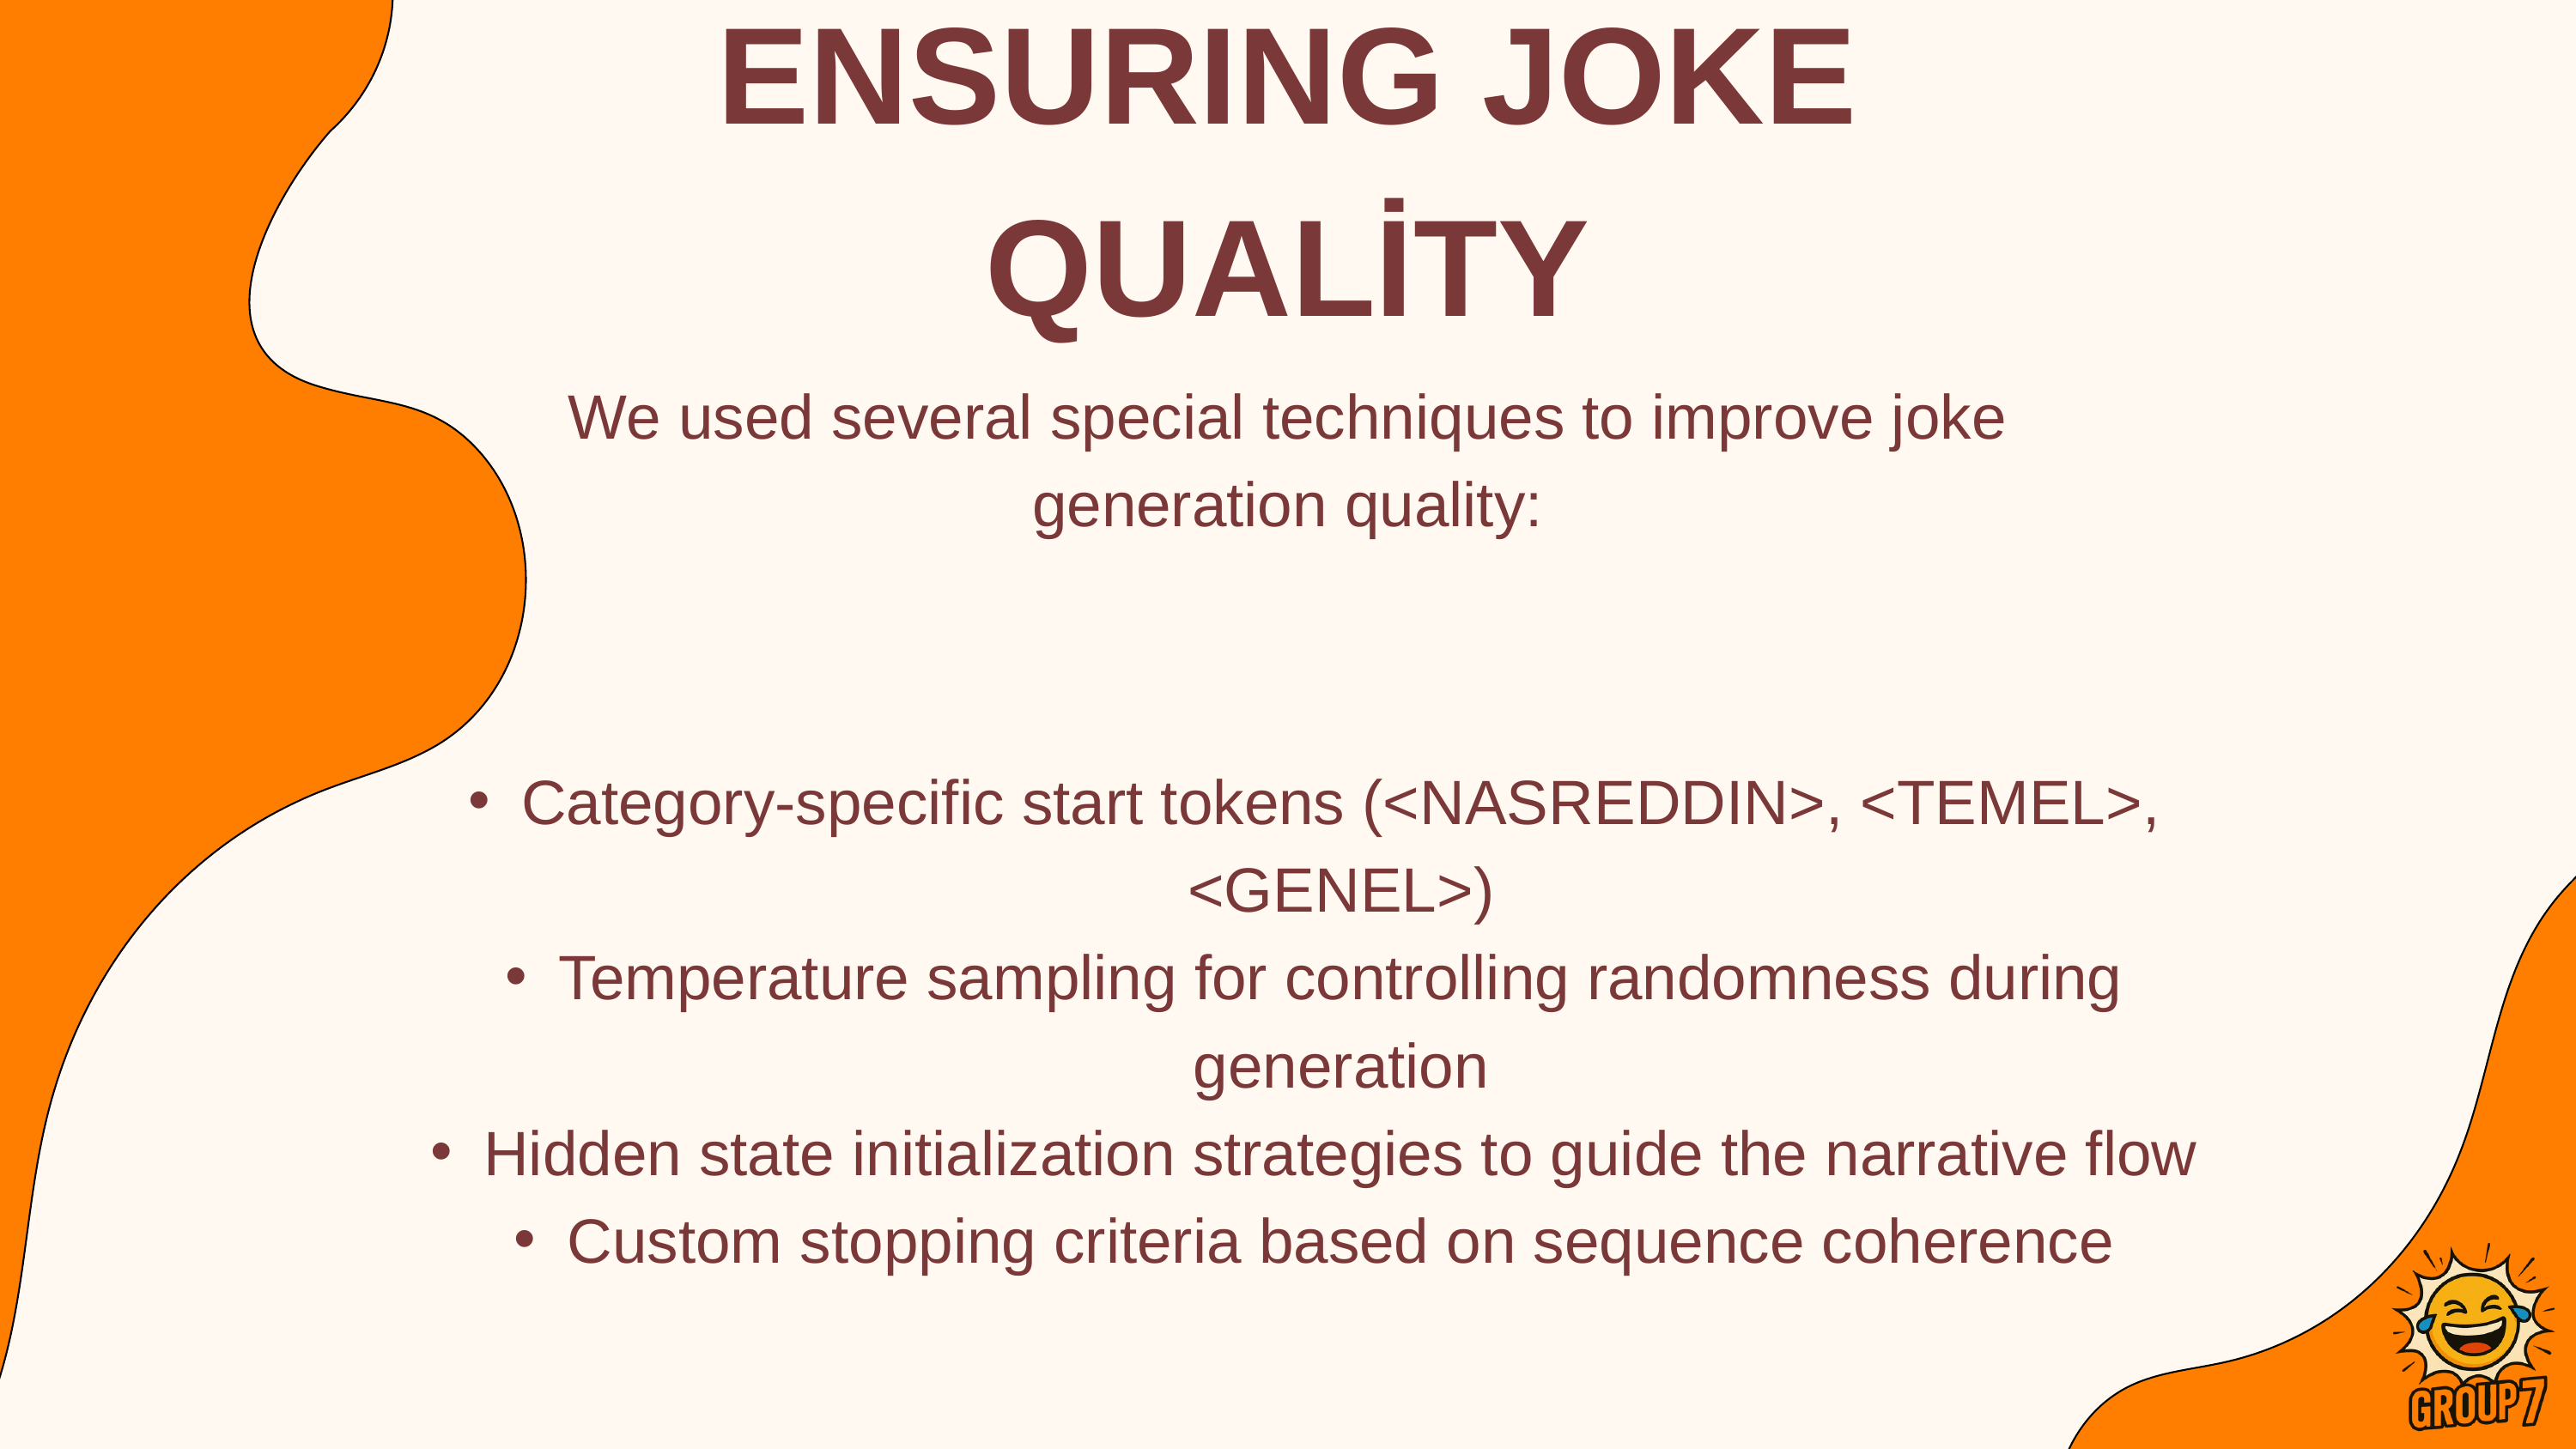

ENSURING JOKE QUALİTY

We used several special techniques to improve joke generation quality:
Category-specific start tokens (<NASREDDIN>, <TEMEL>, <GENEL>)
Temperature sampling for controlling randomness during generation
Hidden state initialization strategies to guide the narrative flow
Custom stopping criteria based on sequence coherence